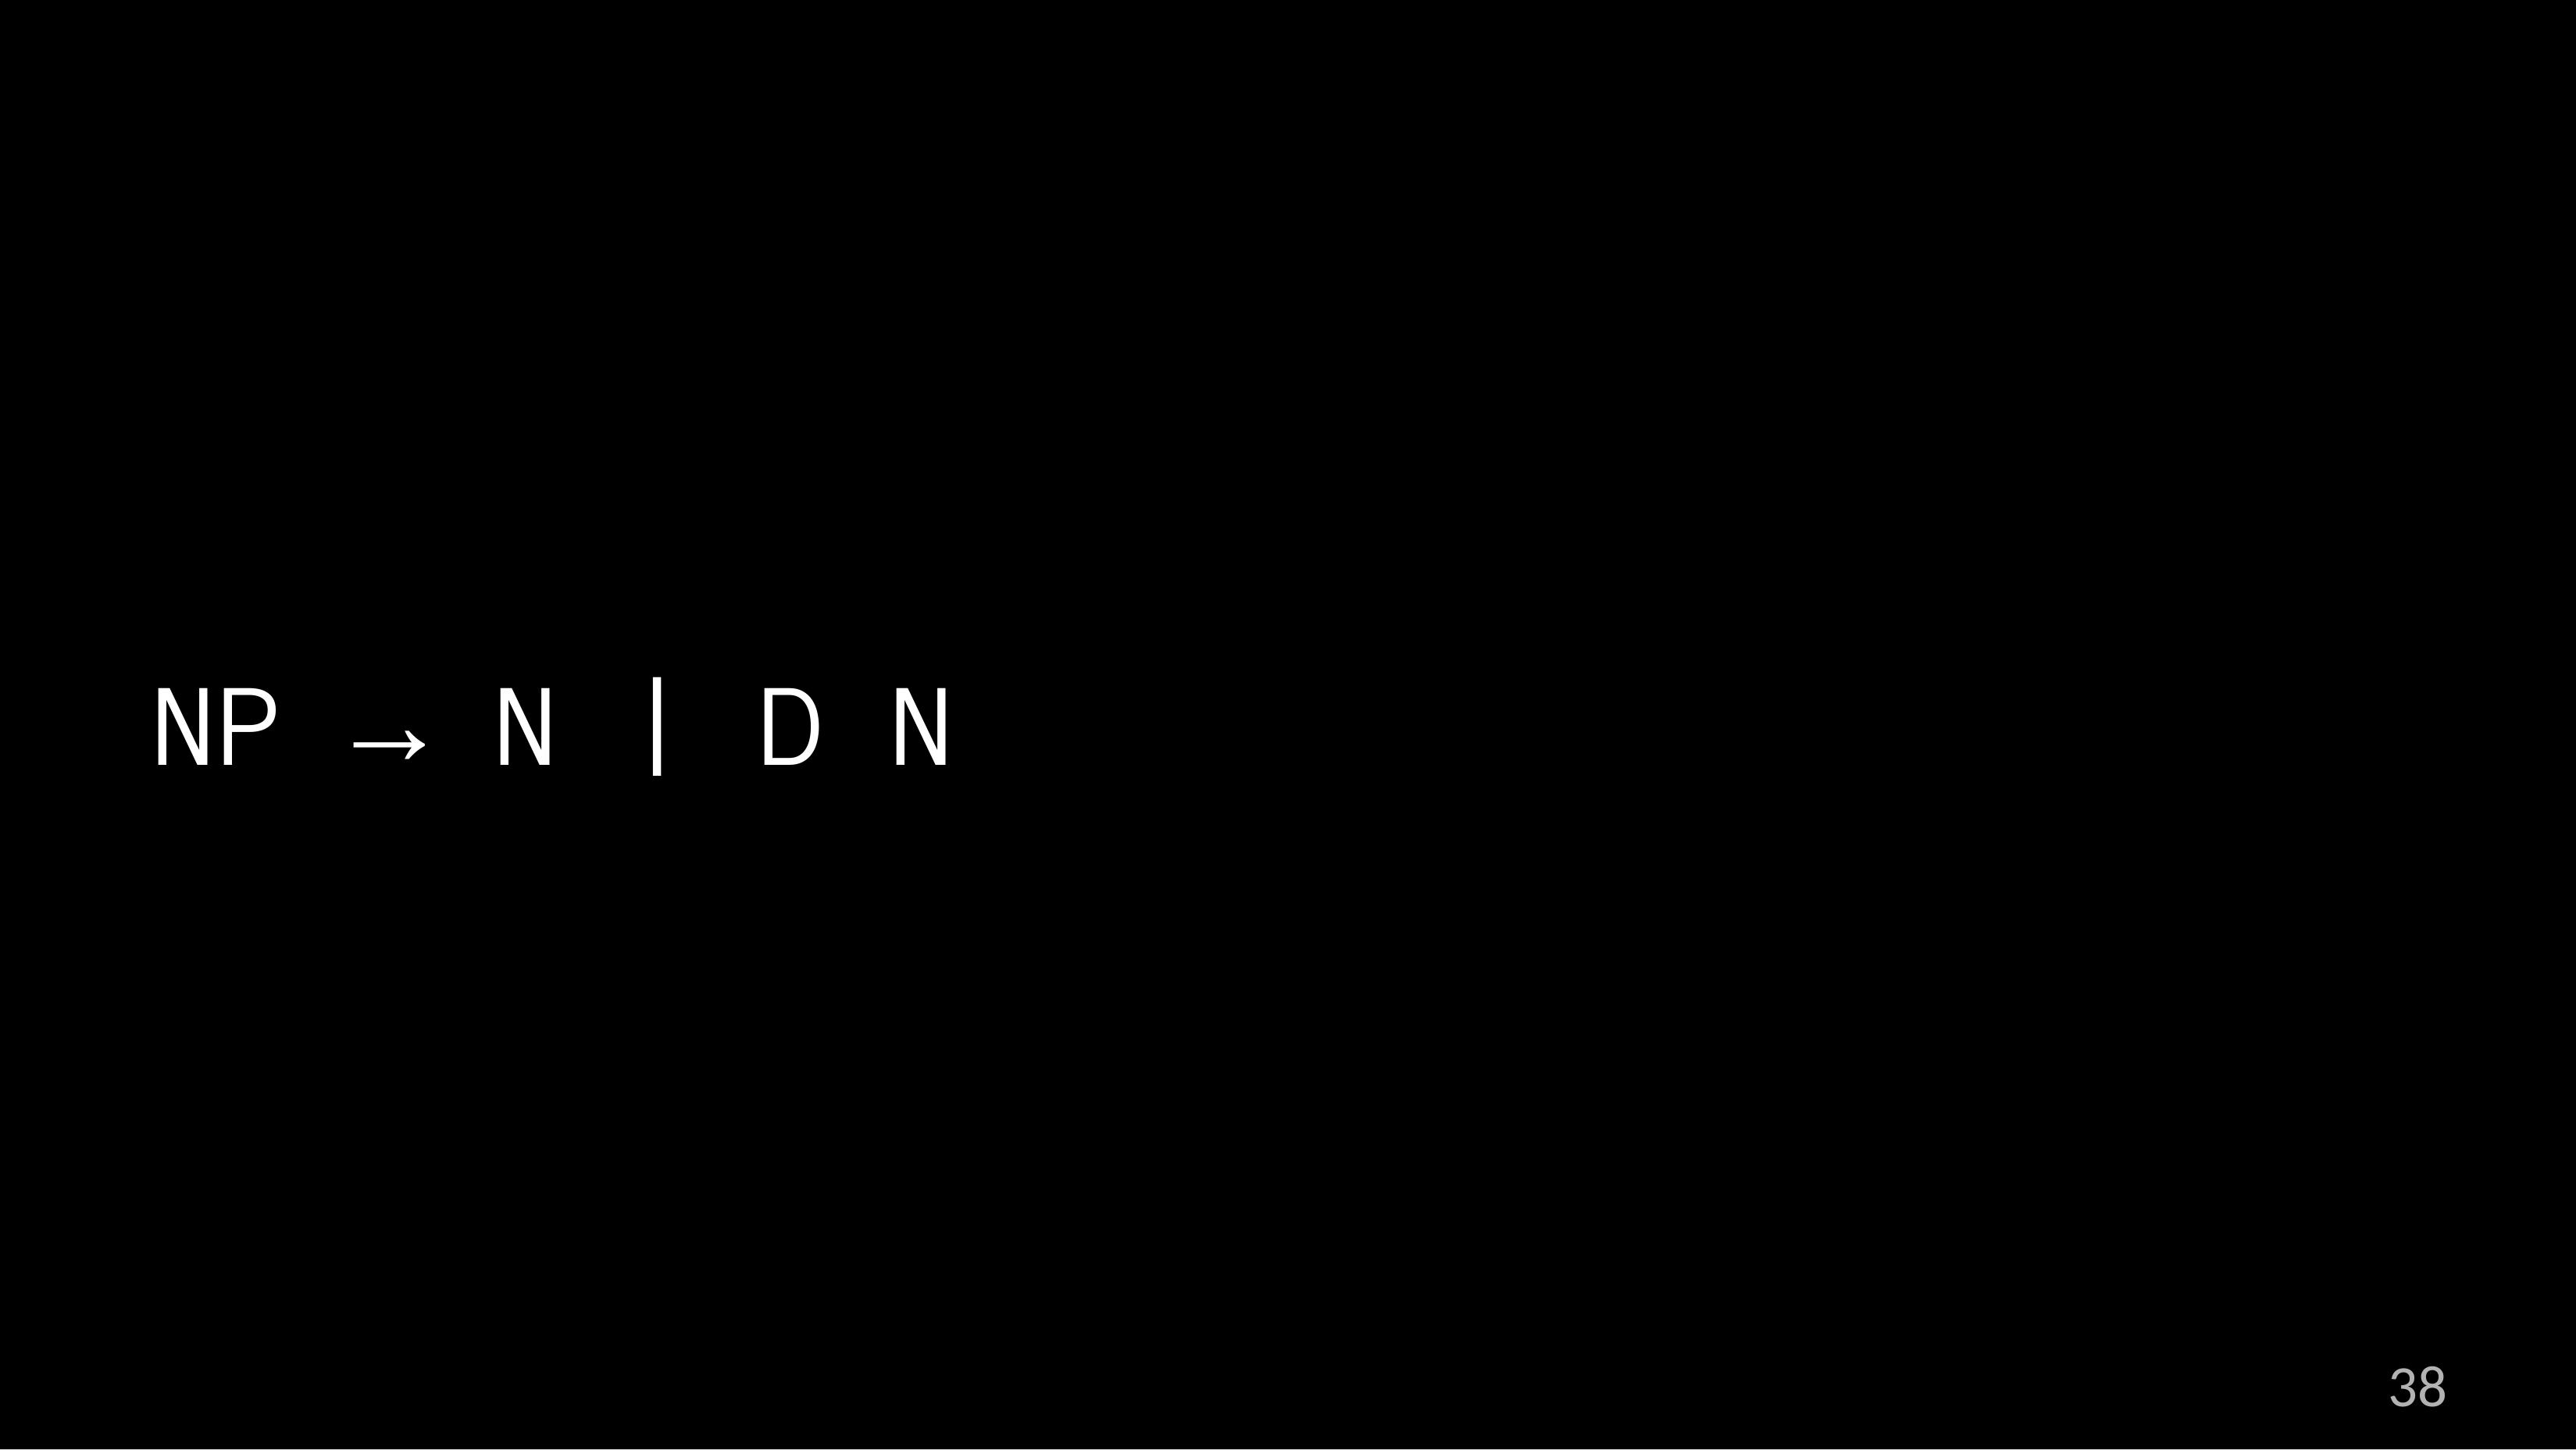

# NP → N | D N
38